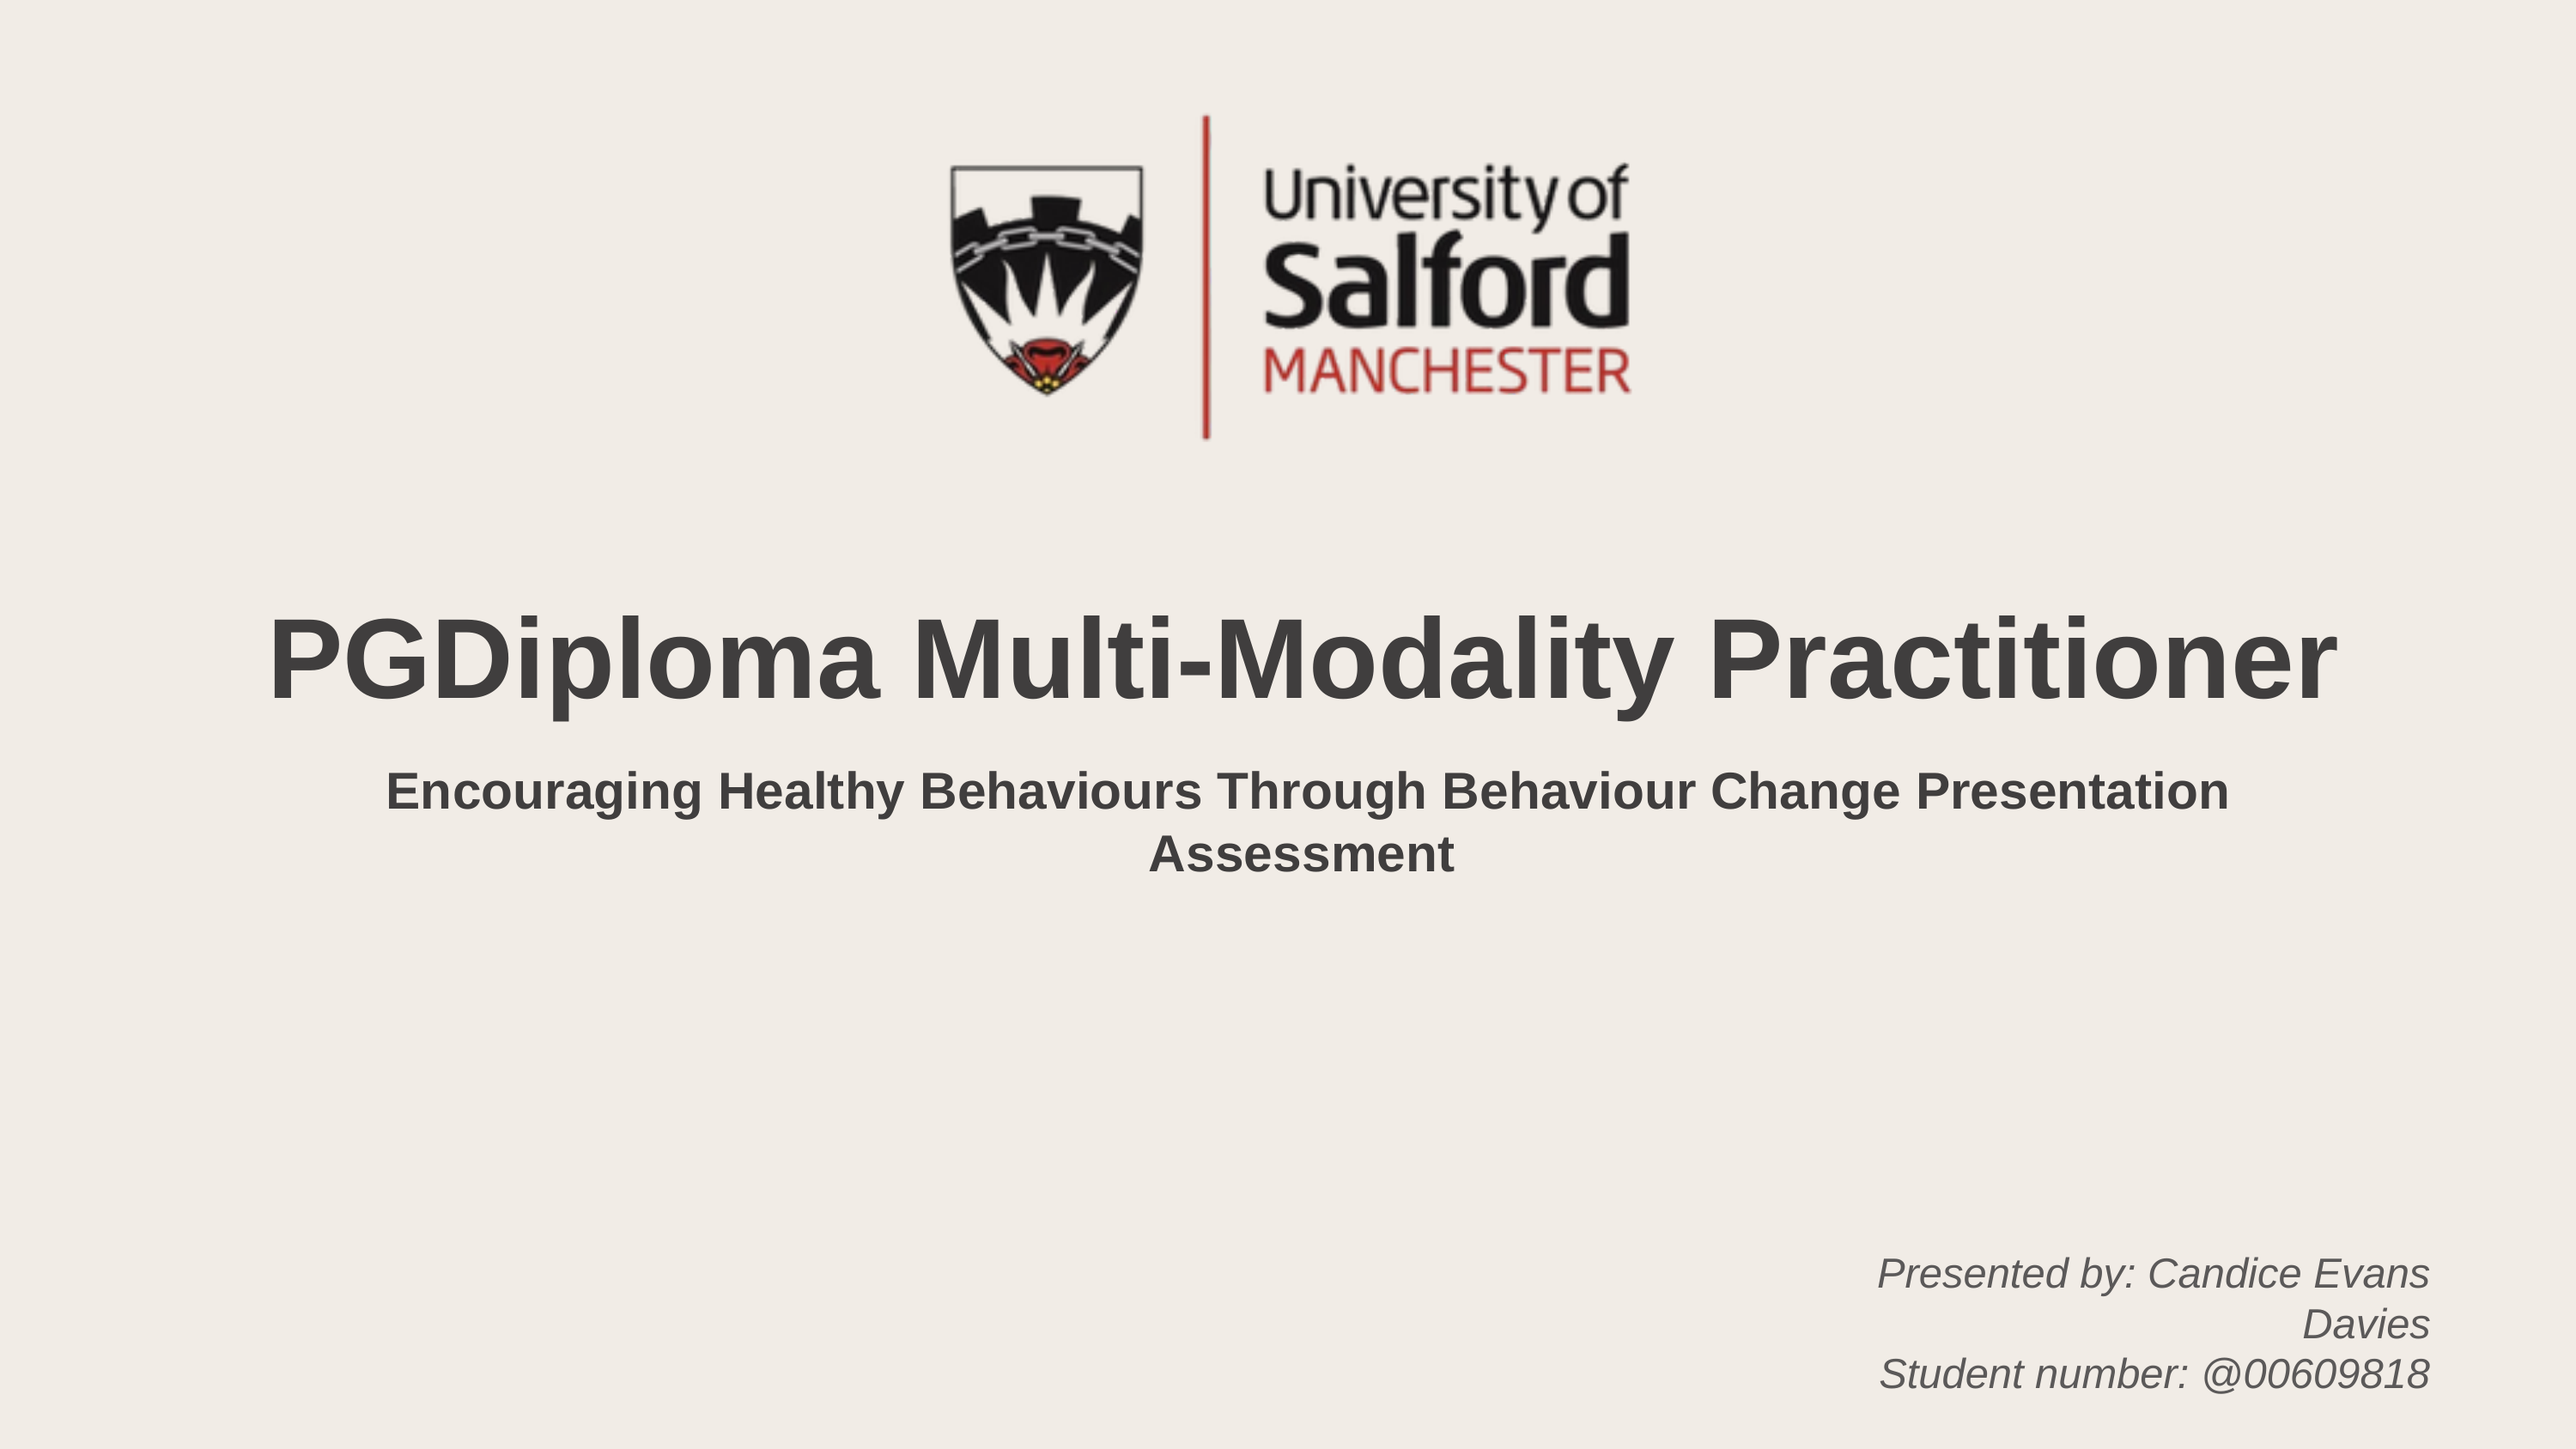

PGDiploma Multi-Modality Practitioner
Encouraging Healthy Behaviours Through Behaviour Change Presentation Assessment
Presented by: Candice Evans Davies
Student number: @00609818